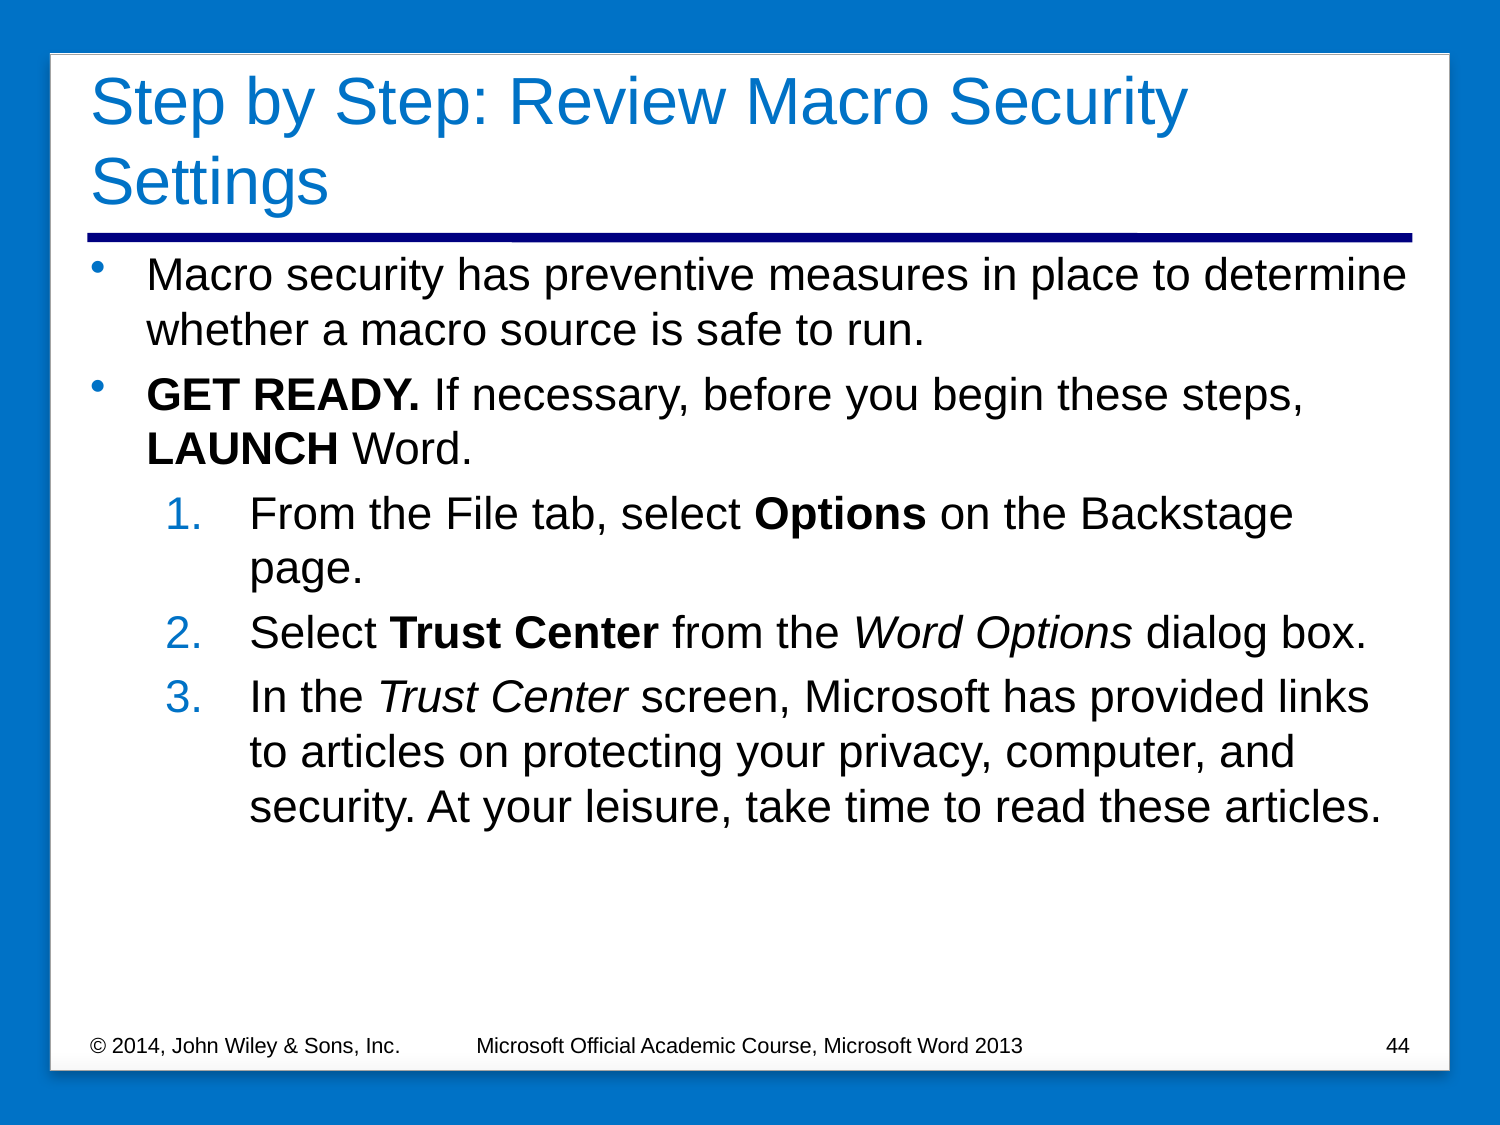

# Step by Step: Review Macro Security Settings
Macro security has preventive measures in place to determine whether a macro source is safe to run.
GET READY. If necessary, before you begin these steps, LAUNCH Word.
From the File tab, select Options on the Backstage page.
Select Trust Center from the Word Options dialog box.
In the Trust Center screen, Microsoft has provided links to articles on protecting your privacy, computer, and security. At your leisure, take time to read these articles.
© 2014, John Wiley & Sons, Inc.
Microsoft Official Academic Course, Microsoft Word 2013
44